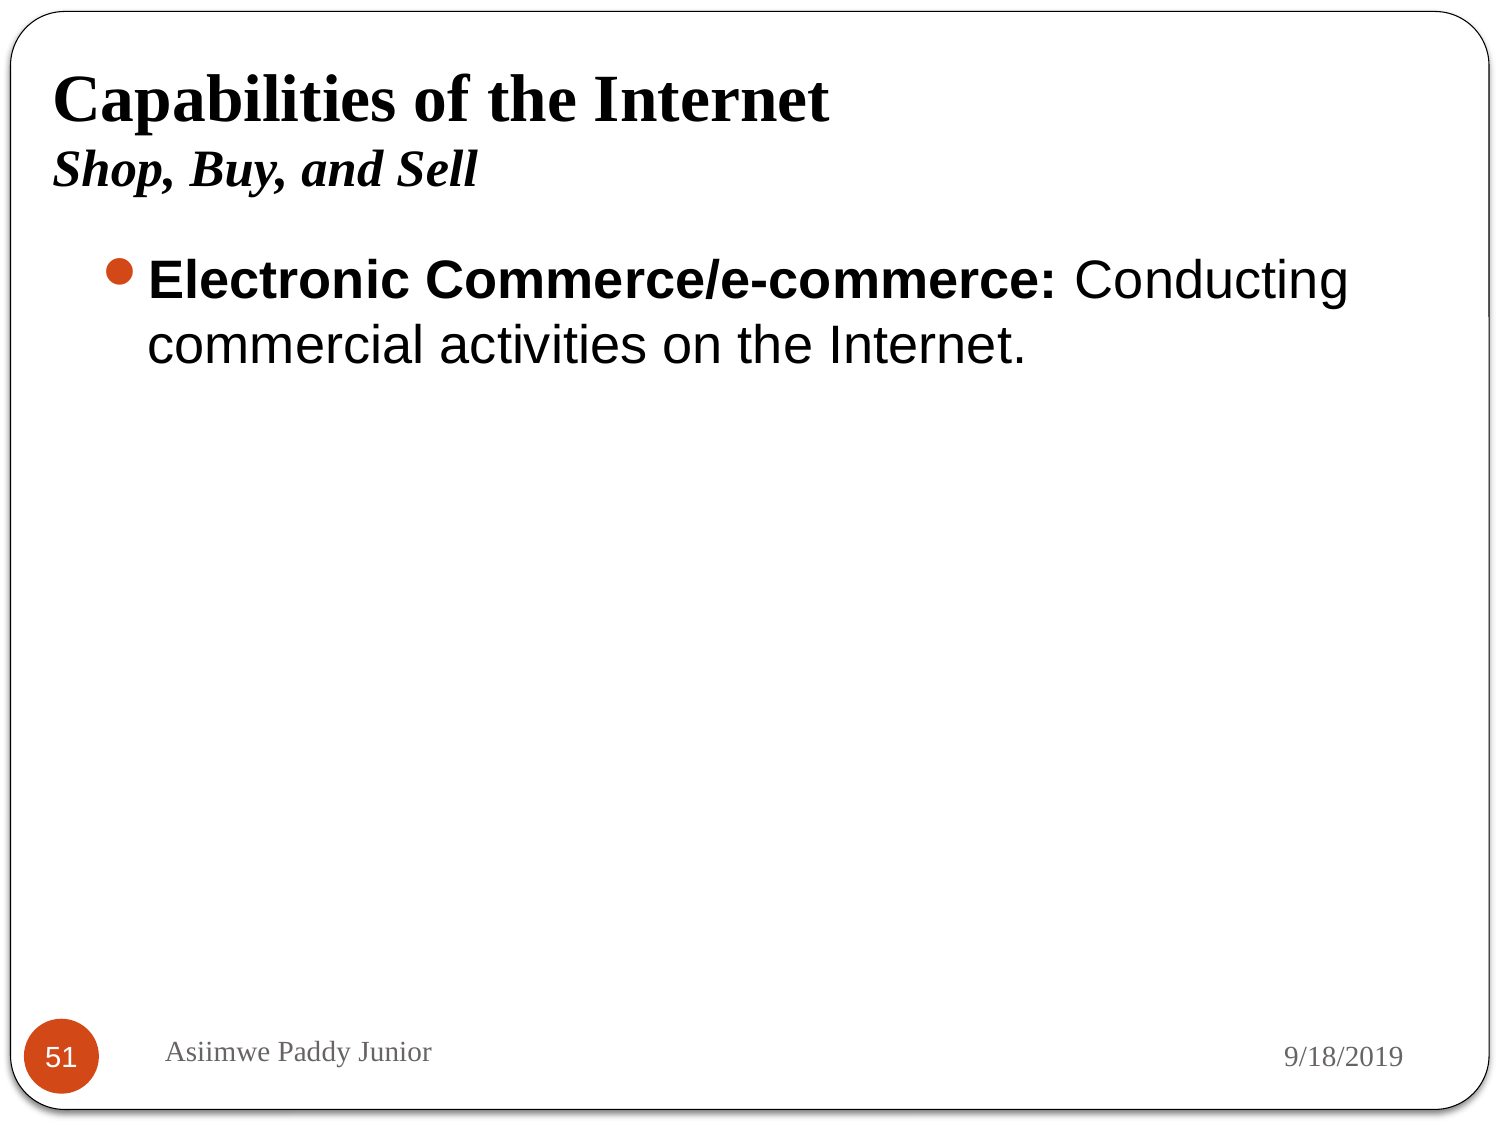

# Capabilities of the Internet Shop, Buy, and Sell
Electronic Commerce/e-commerce: Conducting commercial activities on the Internet.
Asiimwe Paddy Junior
9/18/2019
51